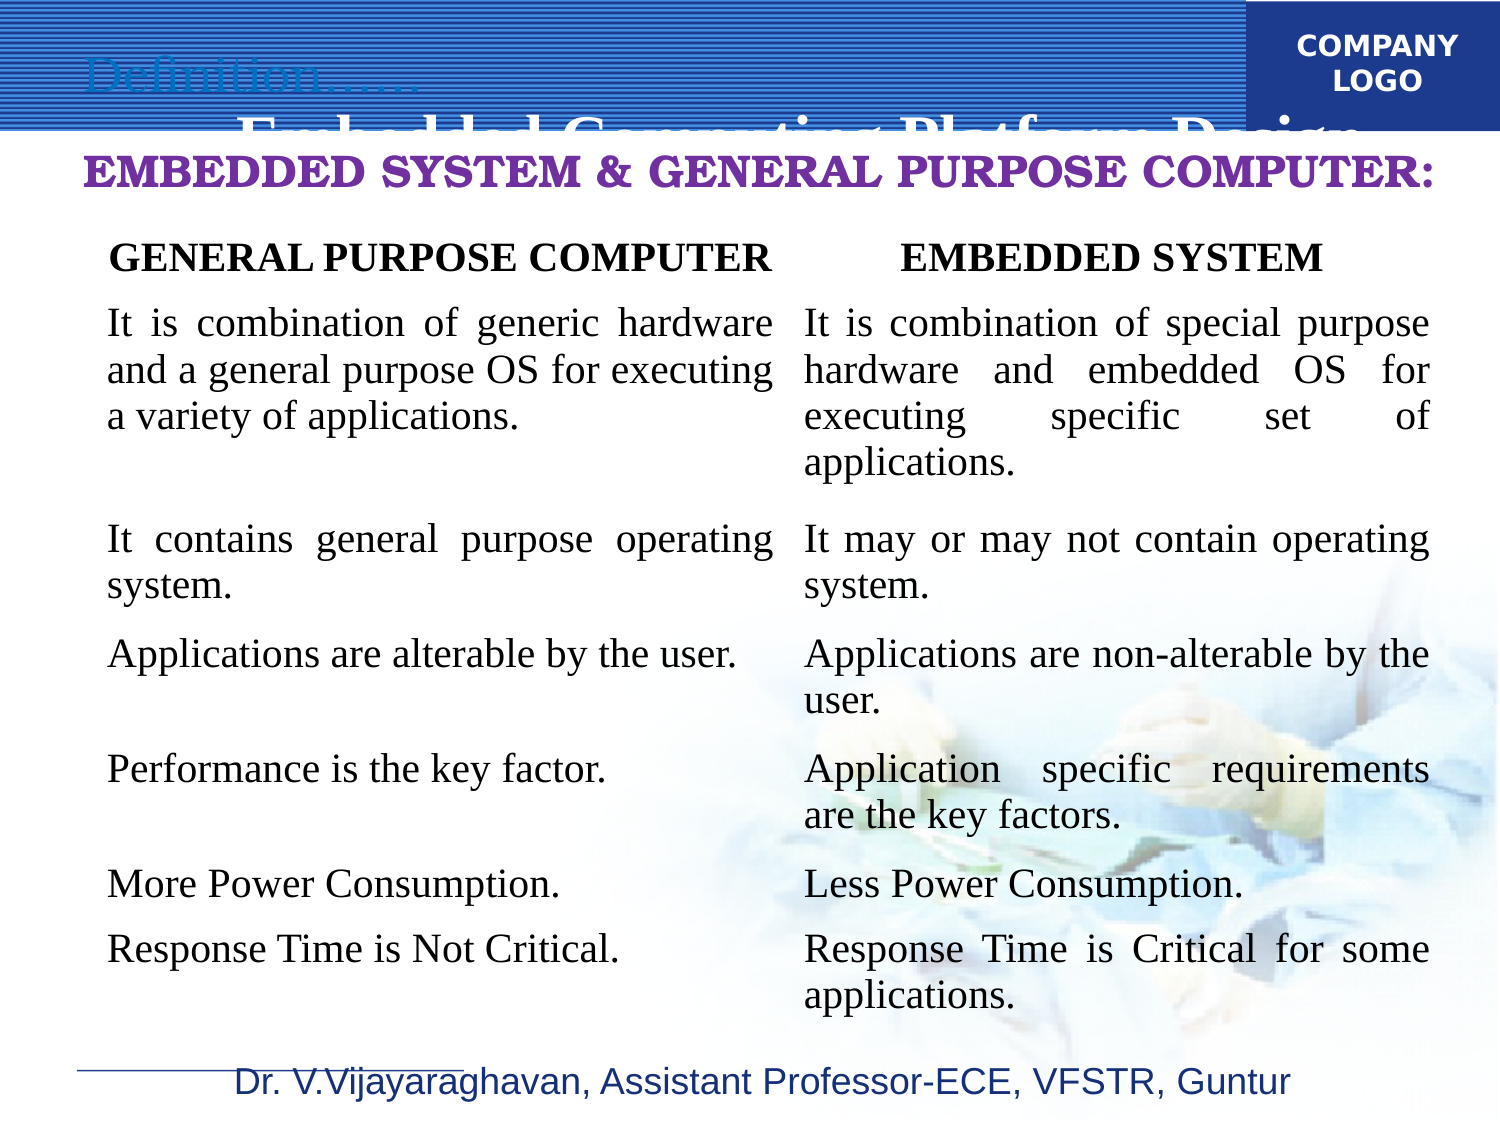

Embedded Computing Platform Design
Definition……
EMBEDDED SYSTEM & GENERAL PURPOSE COMPUTER:
| GENERAL PURPOSE COMPUTER | EMBEDDED SYSTEM |
| --- | --- |
| It is combination of generic hardware and a general purpose OS for executing a variety of applications. | It is combination of special purpose hardware and embedded OS for executing specific set of applications. |
| It contains general purpose operating system. | It may or may not contain operating system. |
| Applications are alterable by the user. | Applications are non-alterable by the user. |
| Performance is the key factor. | Application specific requirements are the key factors. |
| More Power Consumption. | Less Power Consumption. |
| Response Time is Not Critical. | Response Time is Critical for some applications. |
Dr. V.Vijayaraghavan, Assistant Professor-ECE, VFSTR, Guntur